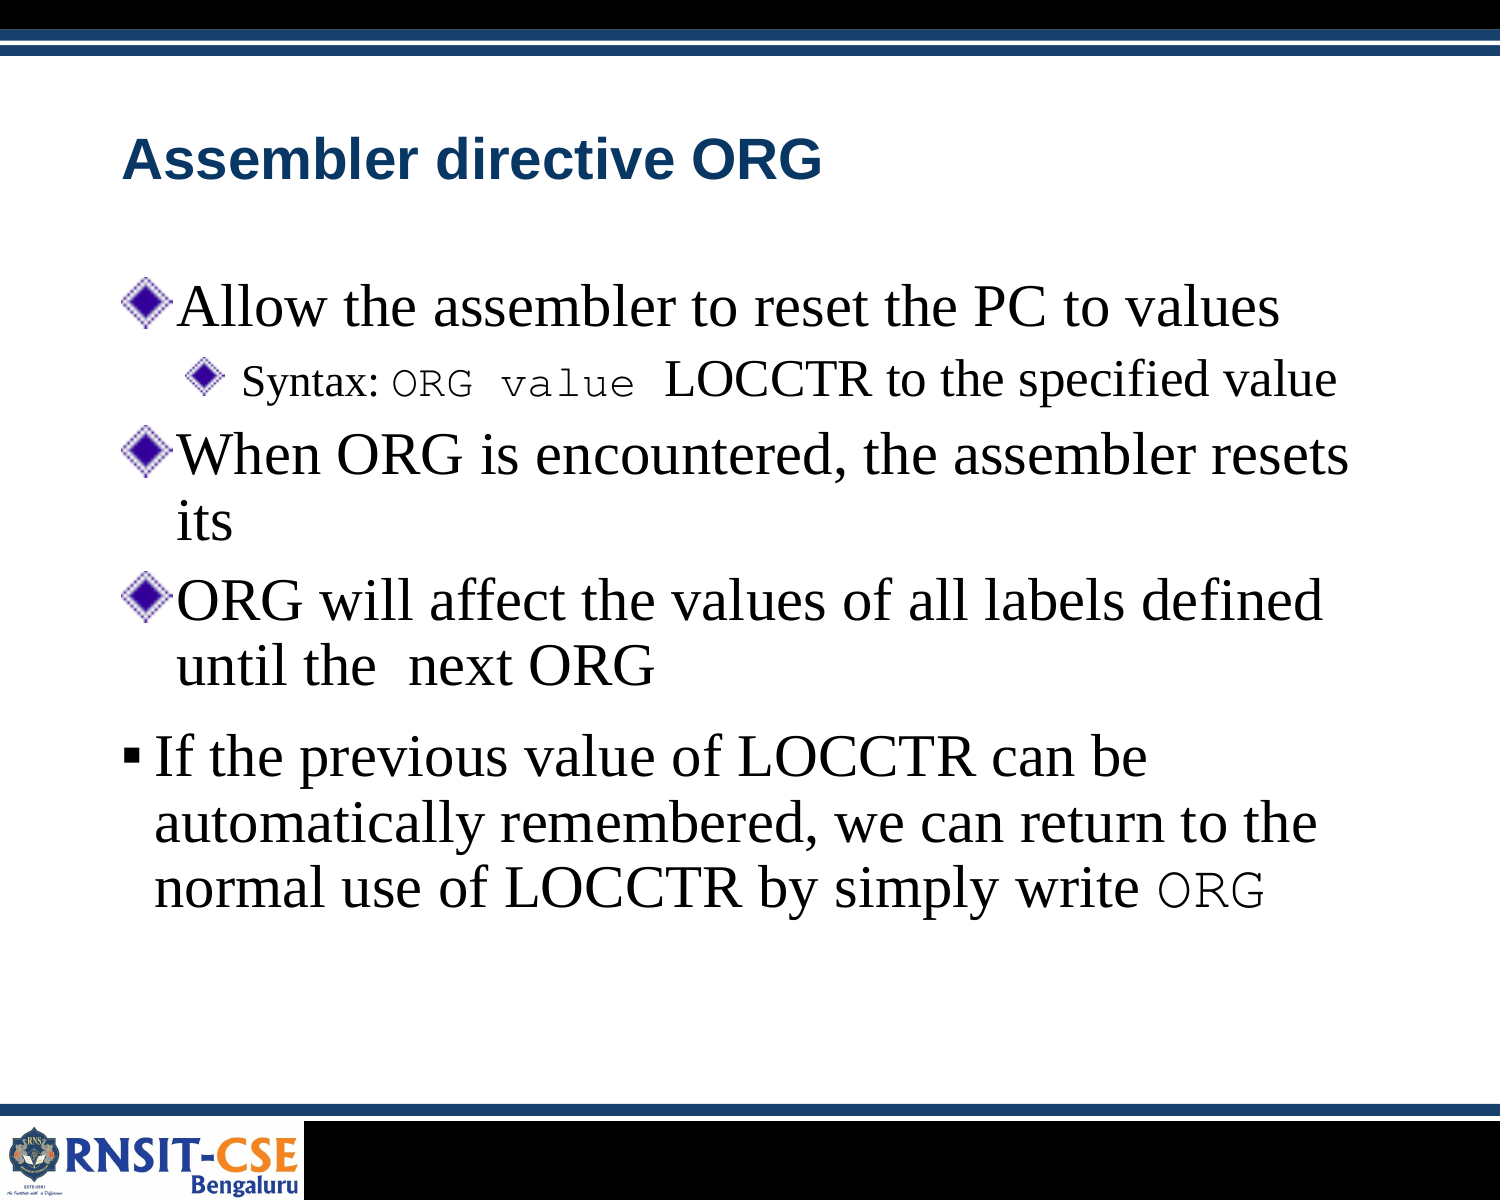

# Assembler directive ORG
Allow the assembler to reset the PC to values
Syntax: ORG value LOCCTR to the specified value
When ORG is encountered, the assembler resets its
ORG will affect the values of all labels defined until the  next ORG
If the previous value of LOCCTR can be automatically remembered, we can return to the normal use of LOCCTR by simply write ORG